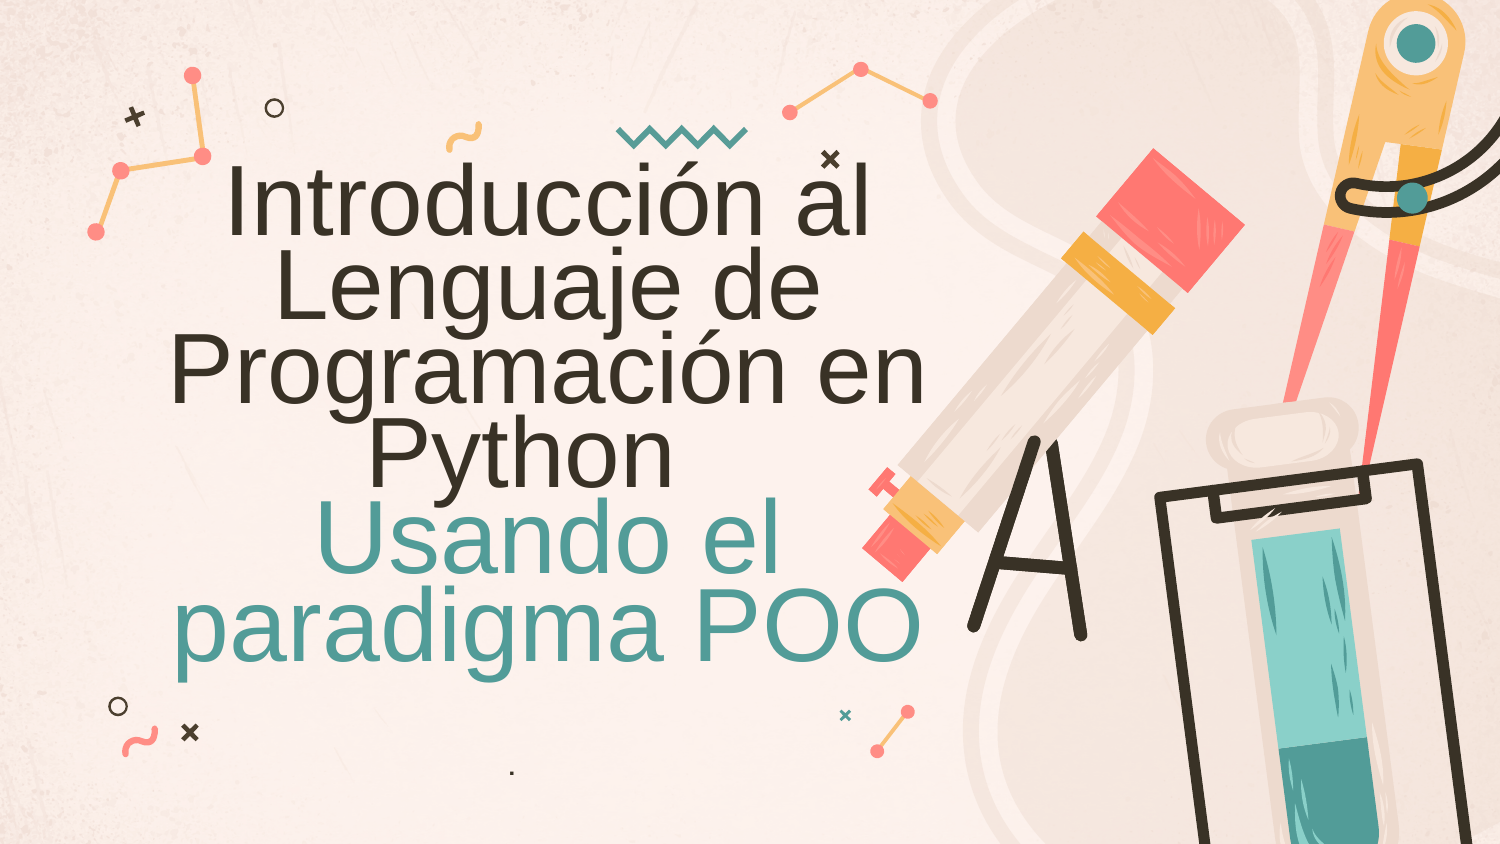

# Introducción al Lenguaje de Programación en Python Usando el paradigma POO

.